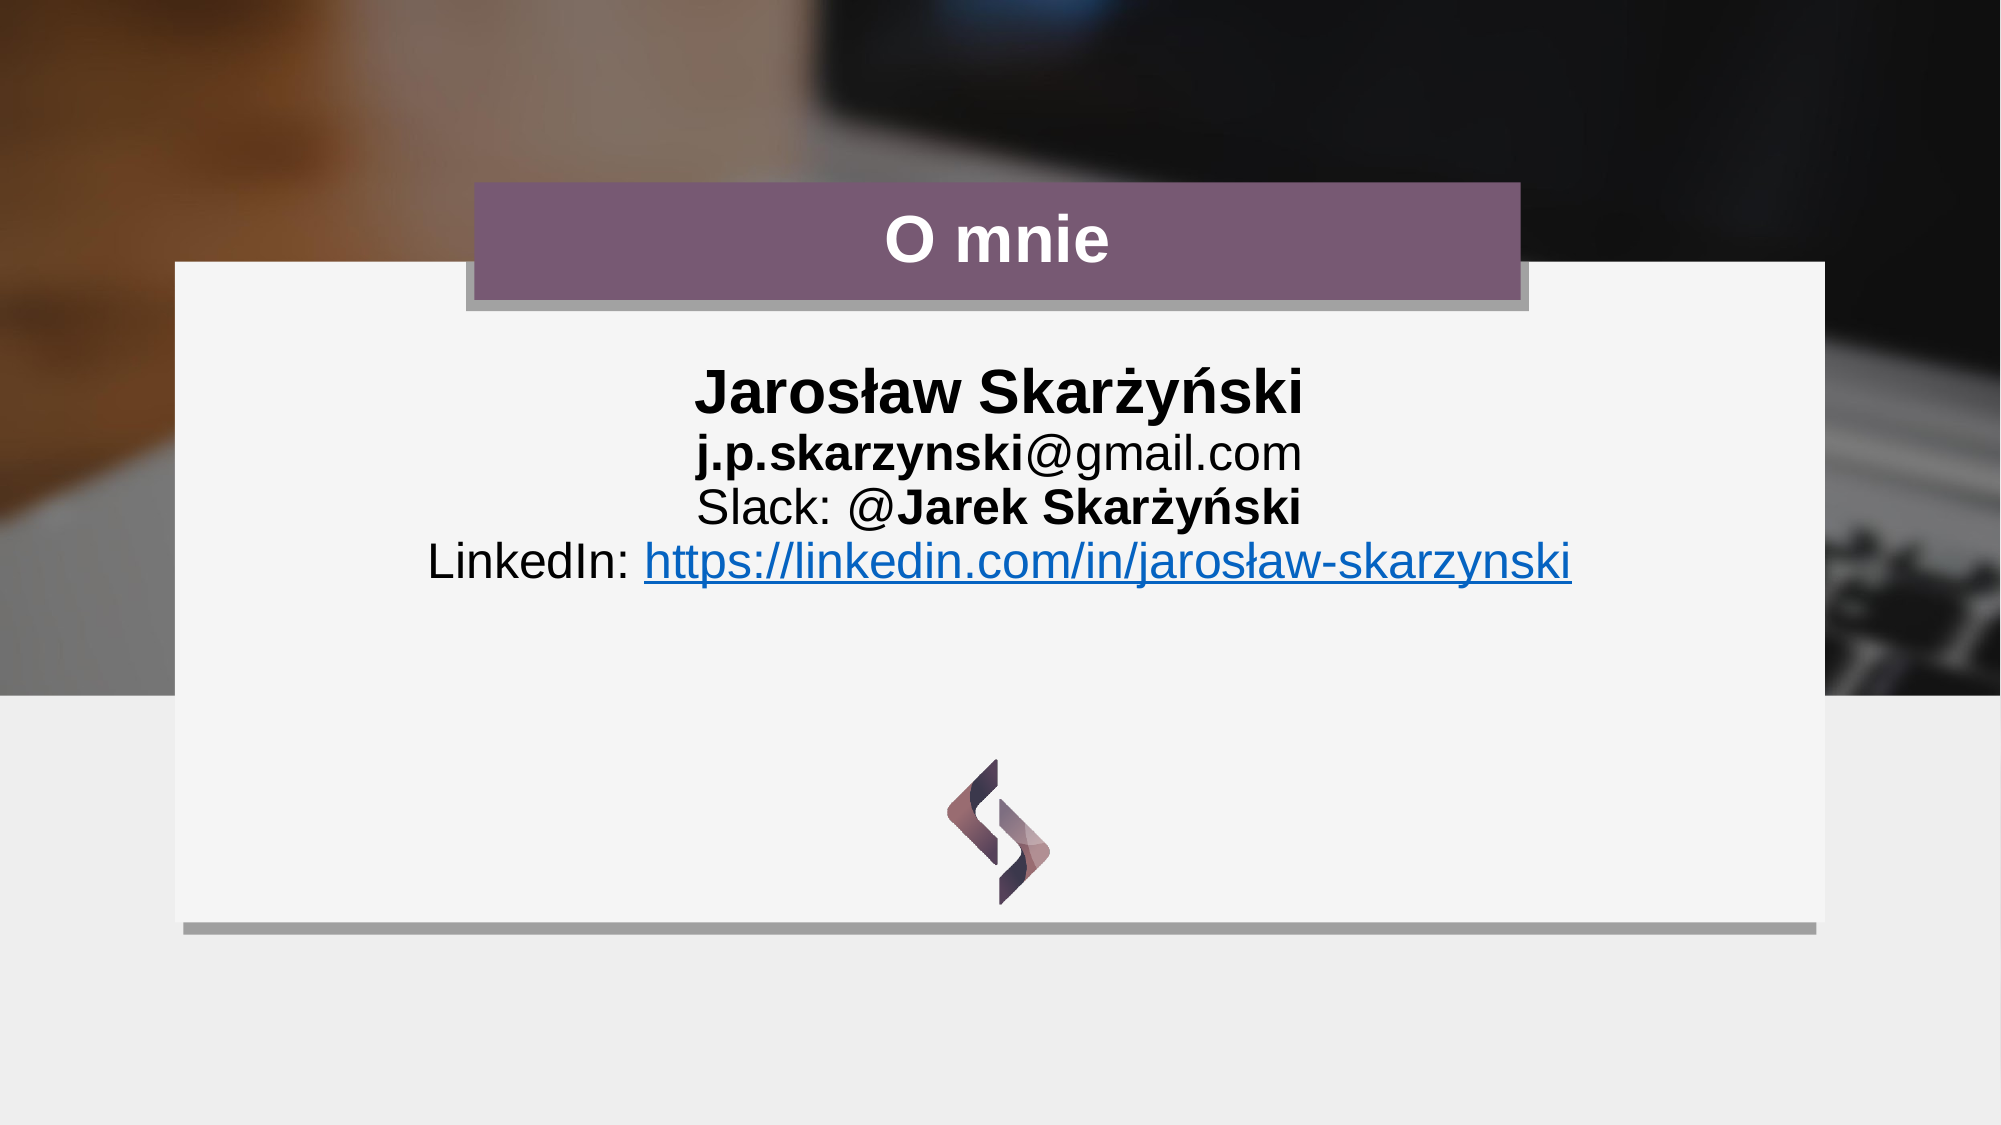

# O mnie
Jarosław Skarżyński
j.p.skarzynski@gmail.com
Slack: @Jarek Skarżyński
LinkedIn: https://linkedin.com/in/jarosław-skarzynski